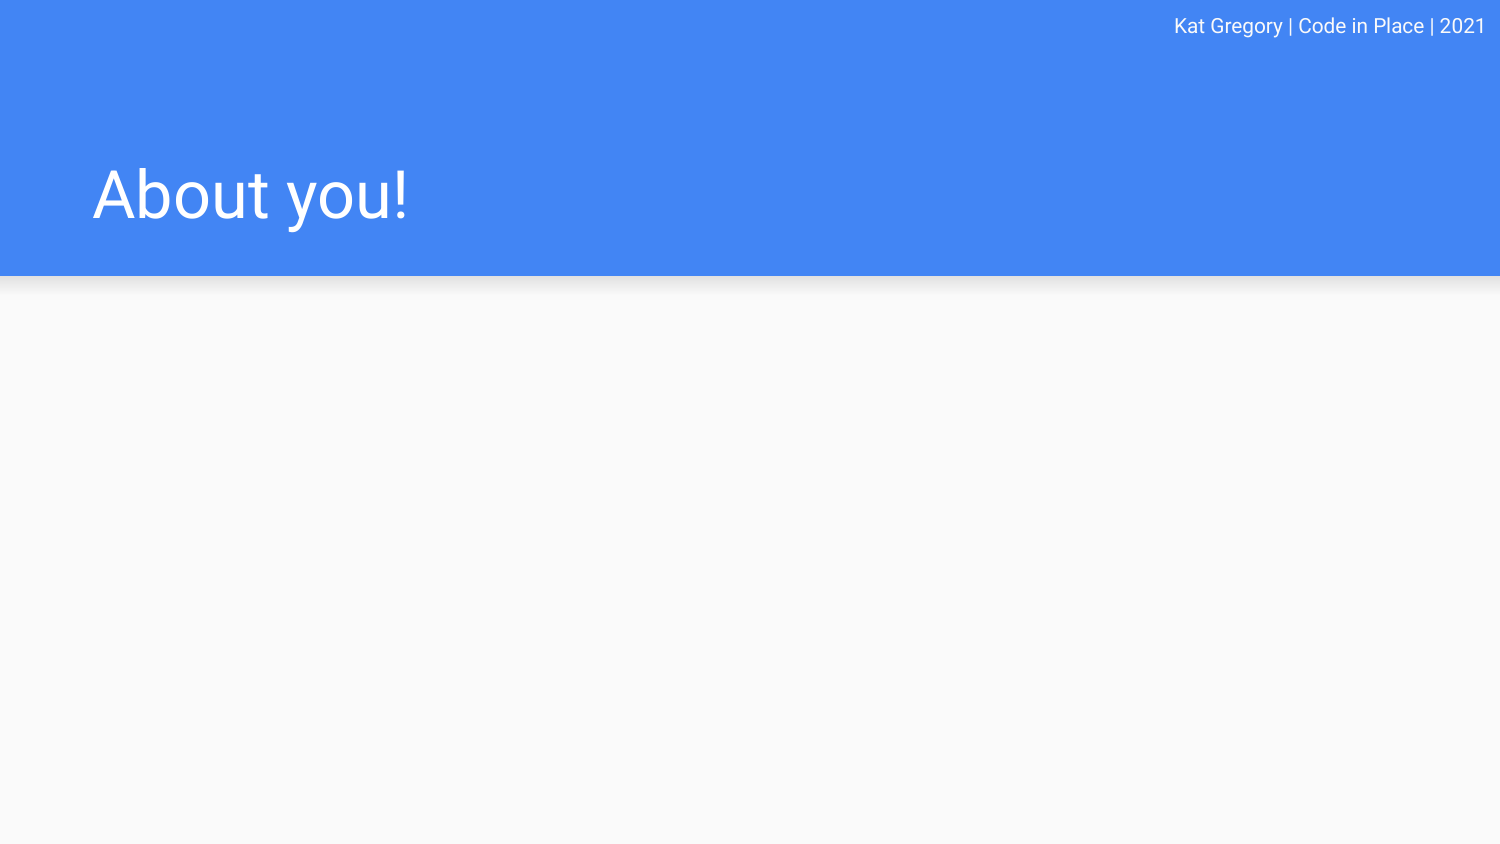

Kat Gregory | Code in Place | 2021
# About you!